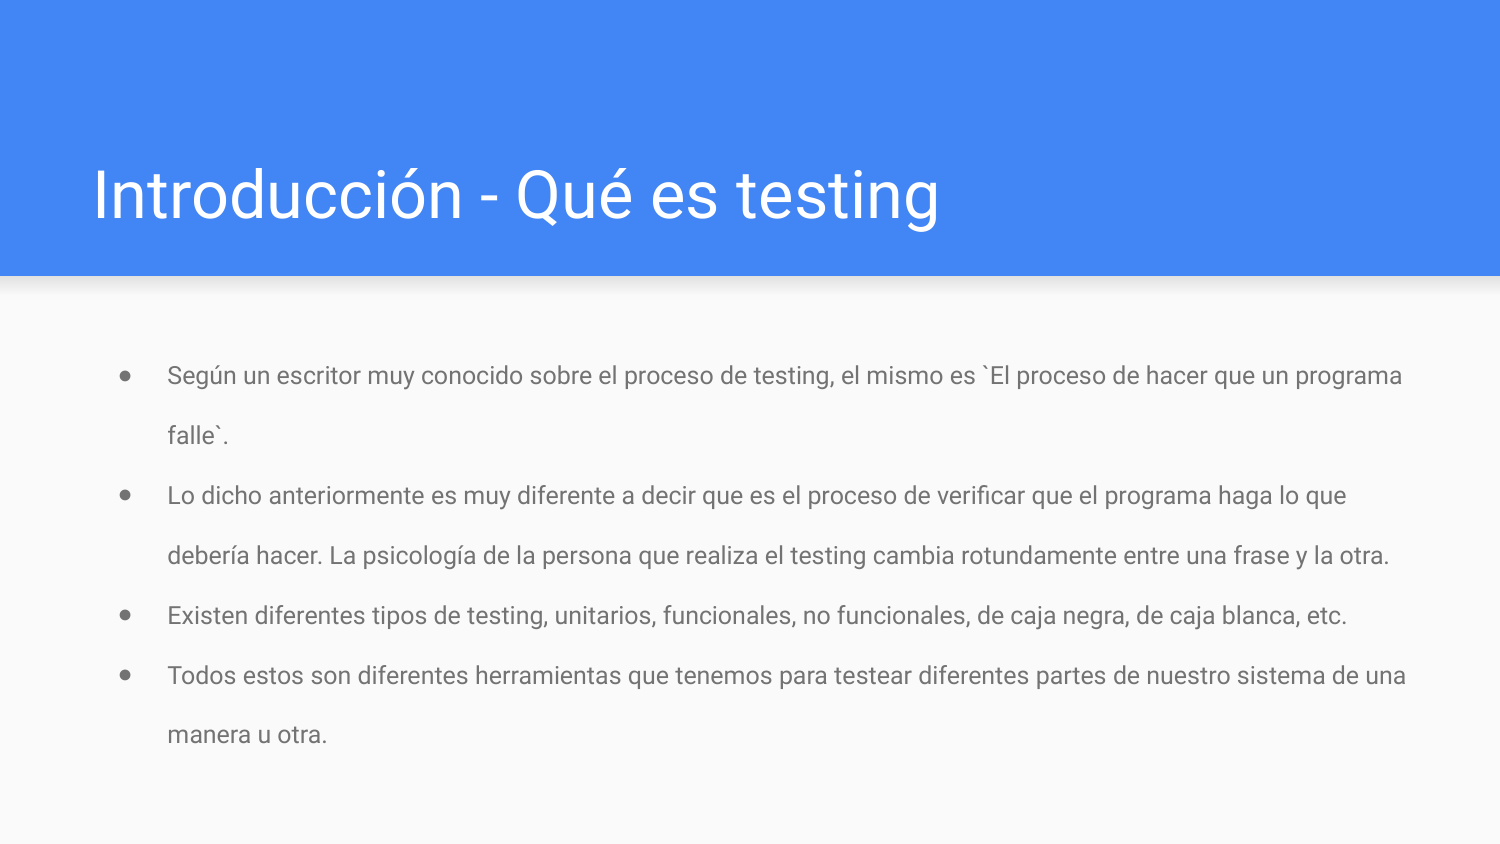

# Introducción - Qué es testing
Según un escritor muy conocido sobre el proceso de testing, el mismo es `El proceso de hacer que un programa falle`.
Lo dicho anteriormente es muy diferente a decir que es el proceso de verificar que el programa haga lo que debería hacer. La psicología de la persona que realiza el testing cambia rotundamente entre una frase y la otra.
Existen diferentes tipos de testing, unitarios, funcionales, no funcionales, de caja negra, de caja blanca, etc.
Todos estos son diferentes herramientas que tenemos para testear diferentes partes de nuestro sistema de una manera u otra.